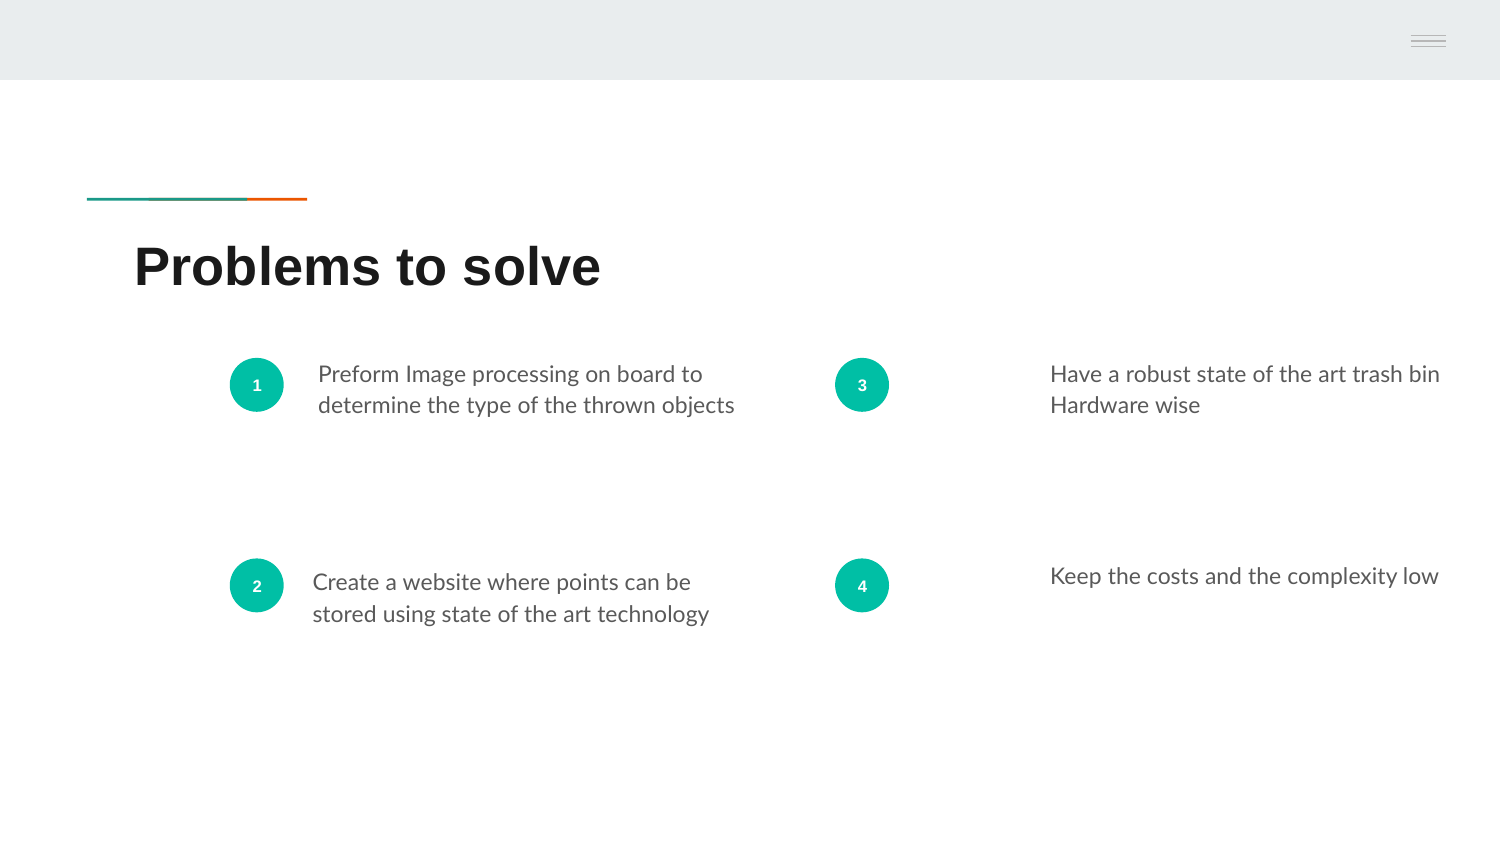

# Problems to solve
Have a robust state of the art trash bin Hardware wise
Preform Image processing on board to determine the type of the thrown objects
1
3
Keep the costs and the complexity low
Create a website where points can be stored using state of the art technology
2
4